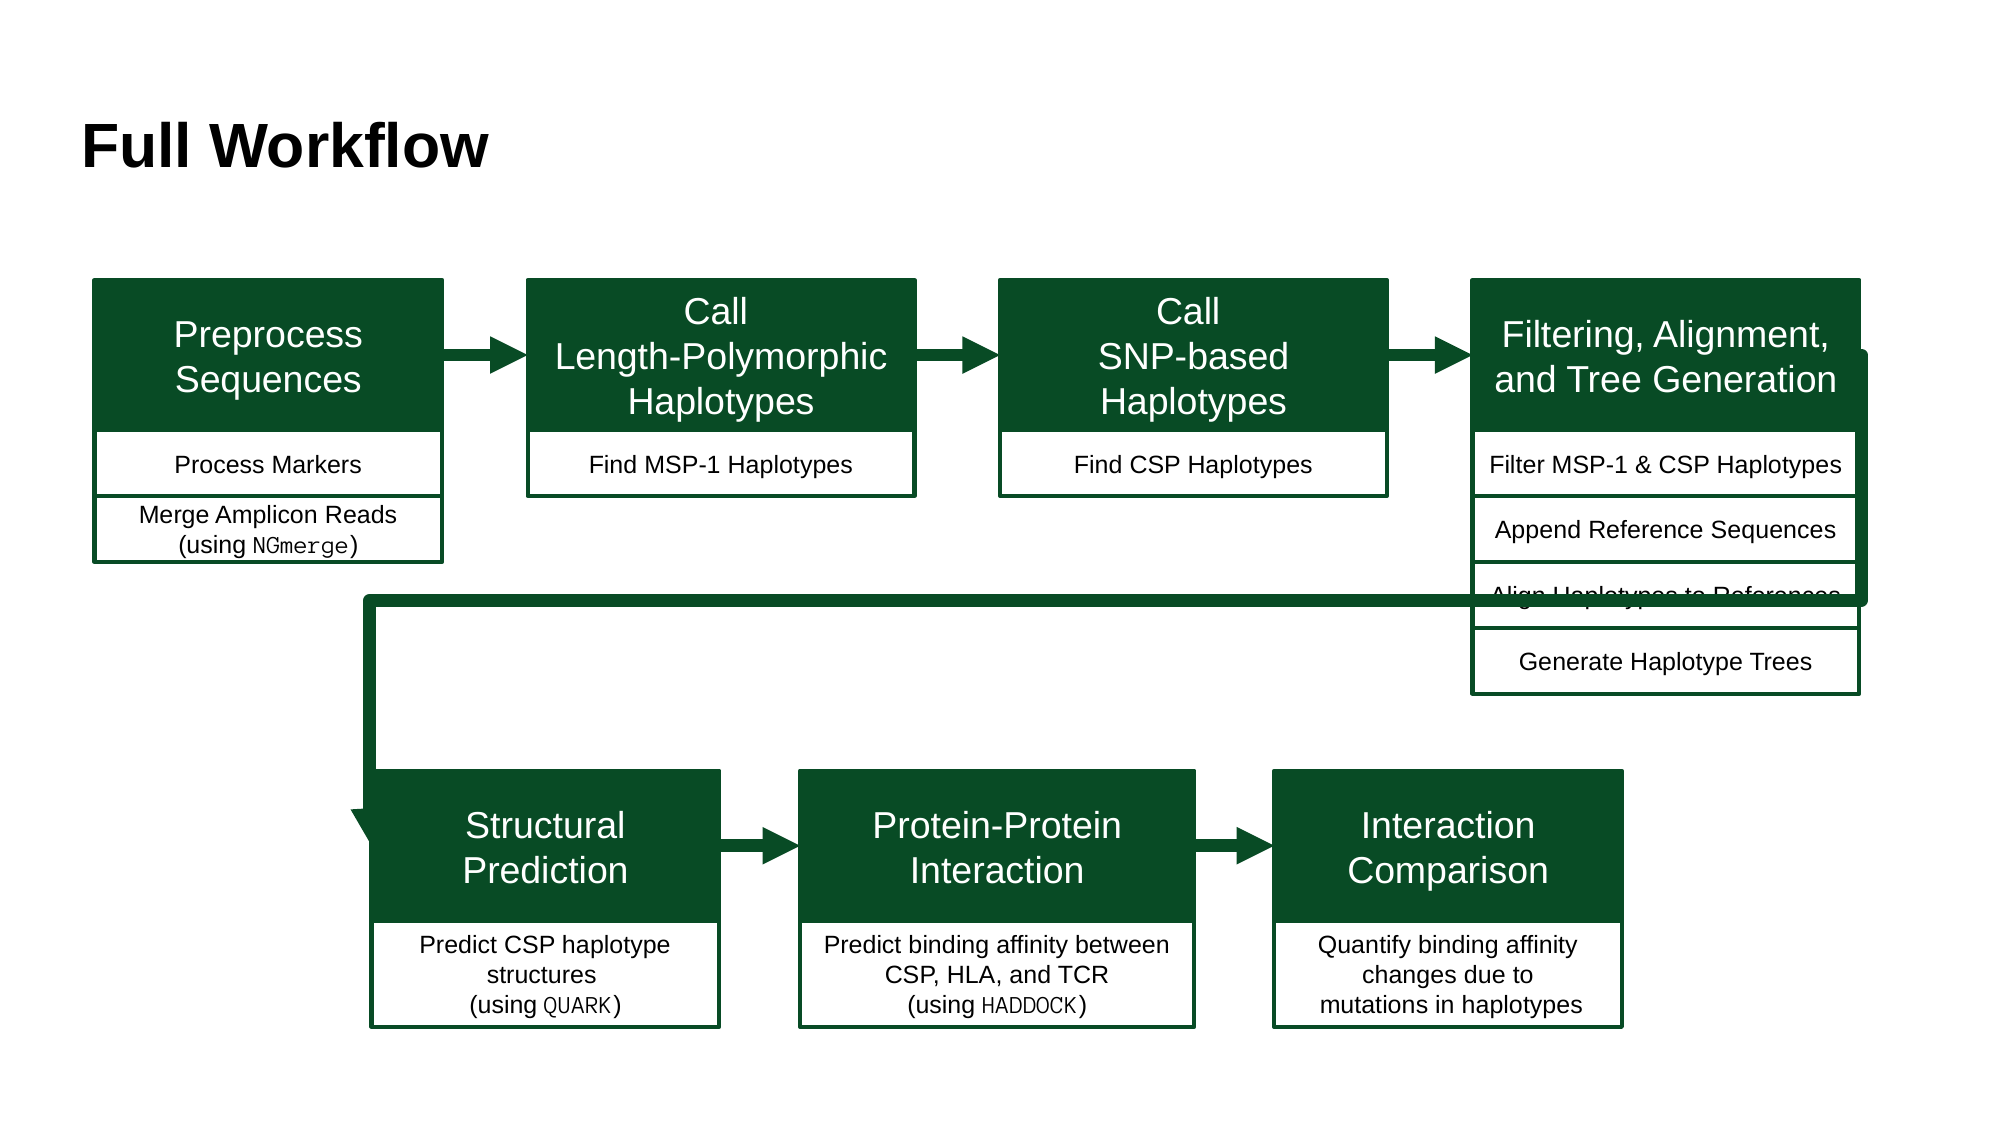

# Full Workflow
Preprocess Sequences
Call
Length-Polymorphic Haplotypes
Call
SNP-based Haplotypes
Filtering, Alignment, and Tree Generation
Process Markers
Find MSP-1 Haplotypes
Find CSP Haplotypes
Filter MSP-1 & CSP Haplotypes
Merge Amplicon Reads
(using NGmerge)
Append Reference Sequences
Align Haplotypes to References
Generate Haplotype Trees
Interaction Comparison
Structural Prediction
Protein-Protein Interaction
Quantify binding affinity changes due to
 mutations in haplotypes
Predict CSP haplotype structures
(using QUARK)
Predict binding affinity between
CSP, HLA, and TCR
(using HADDOCK)